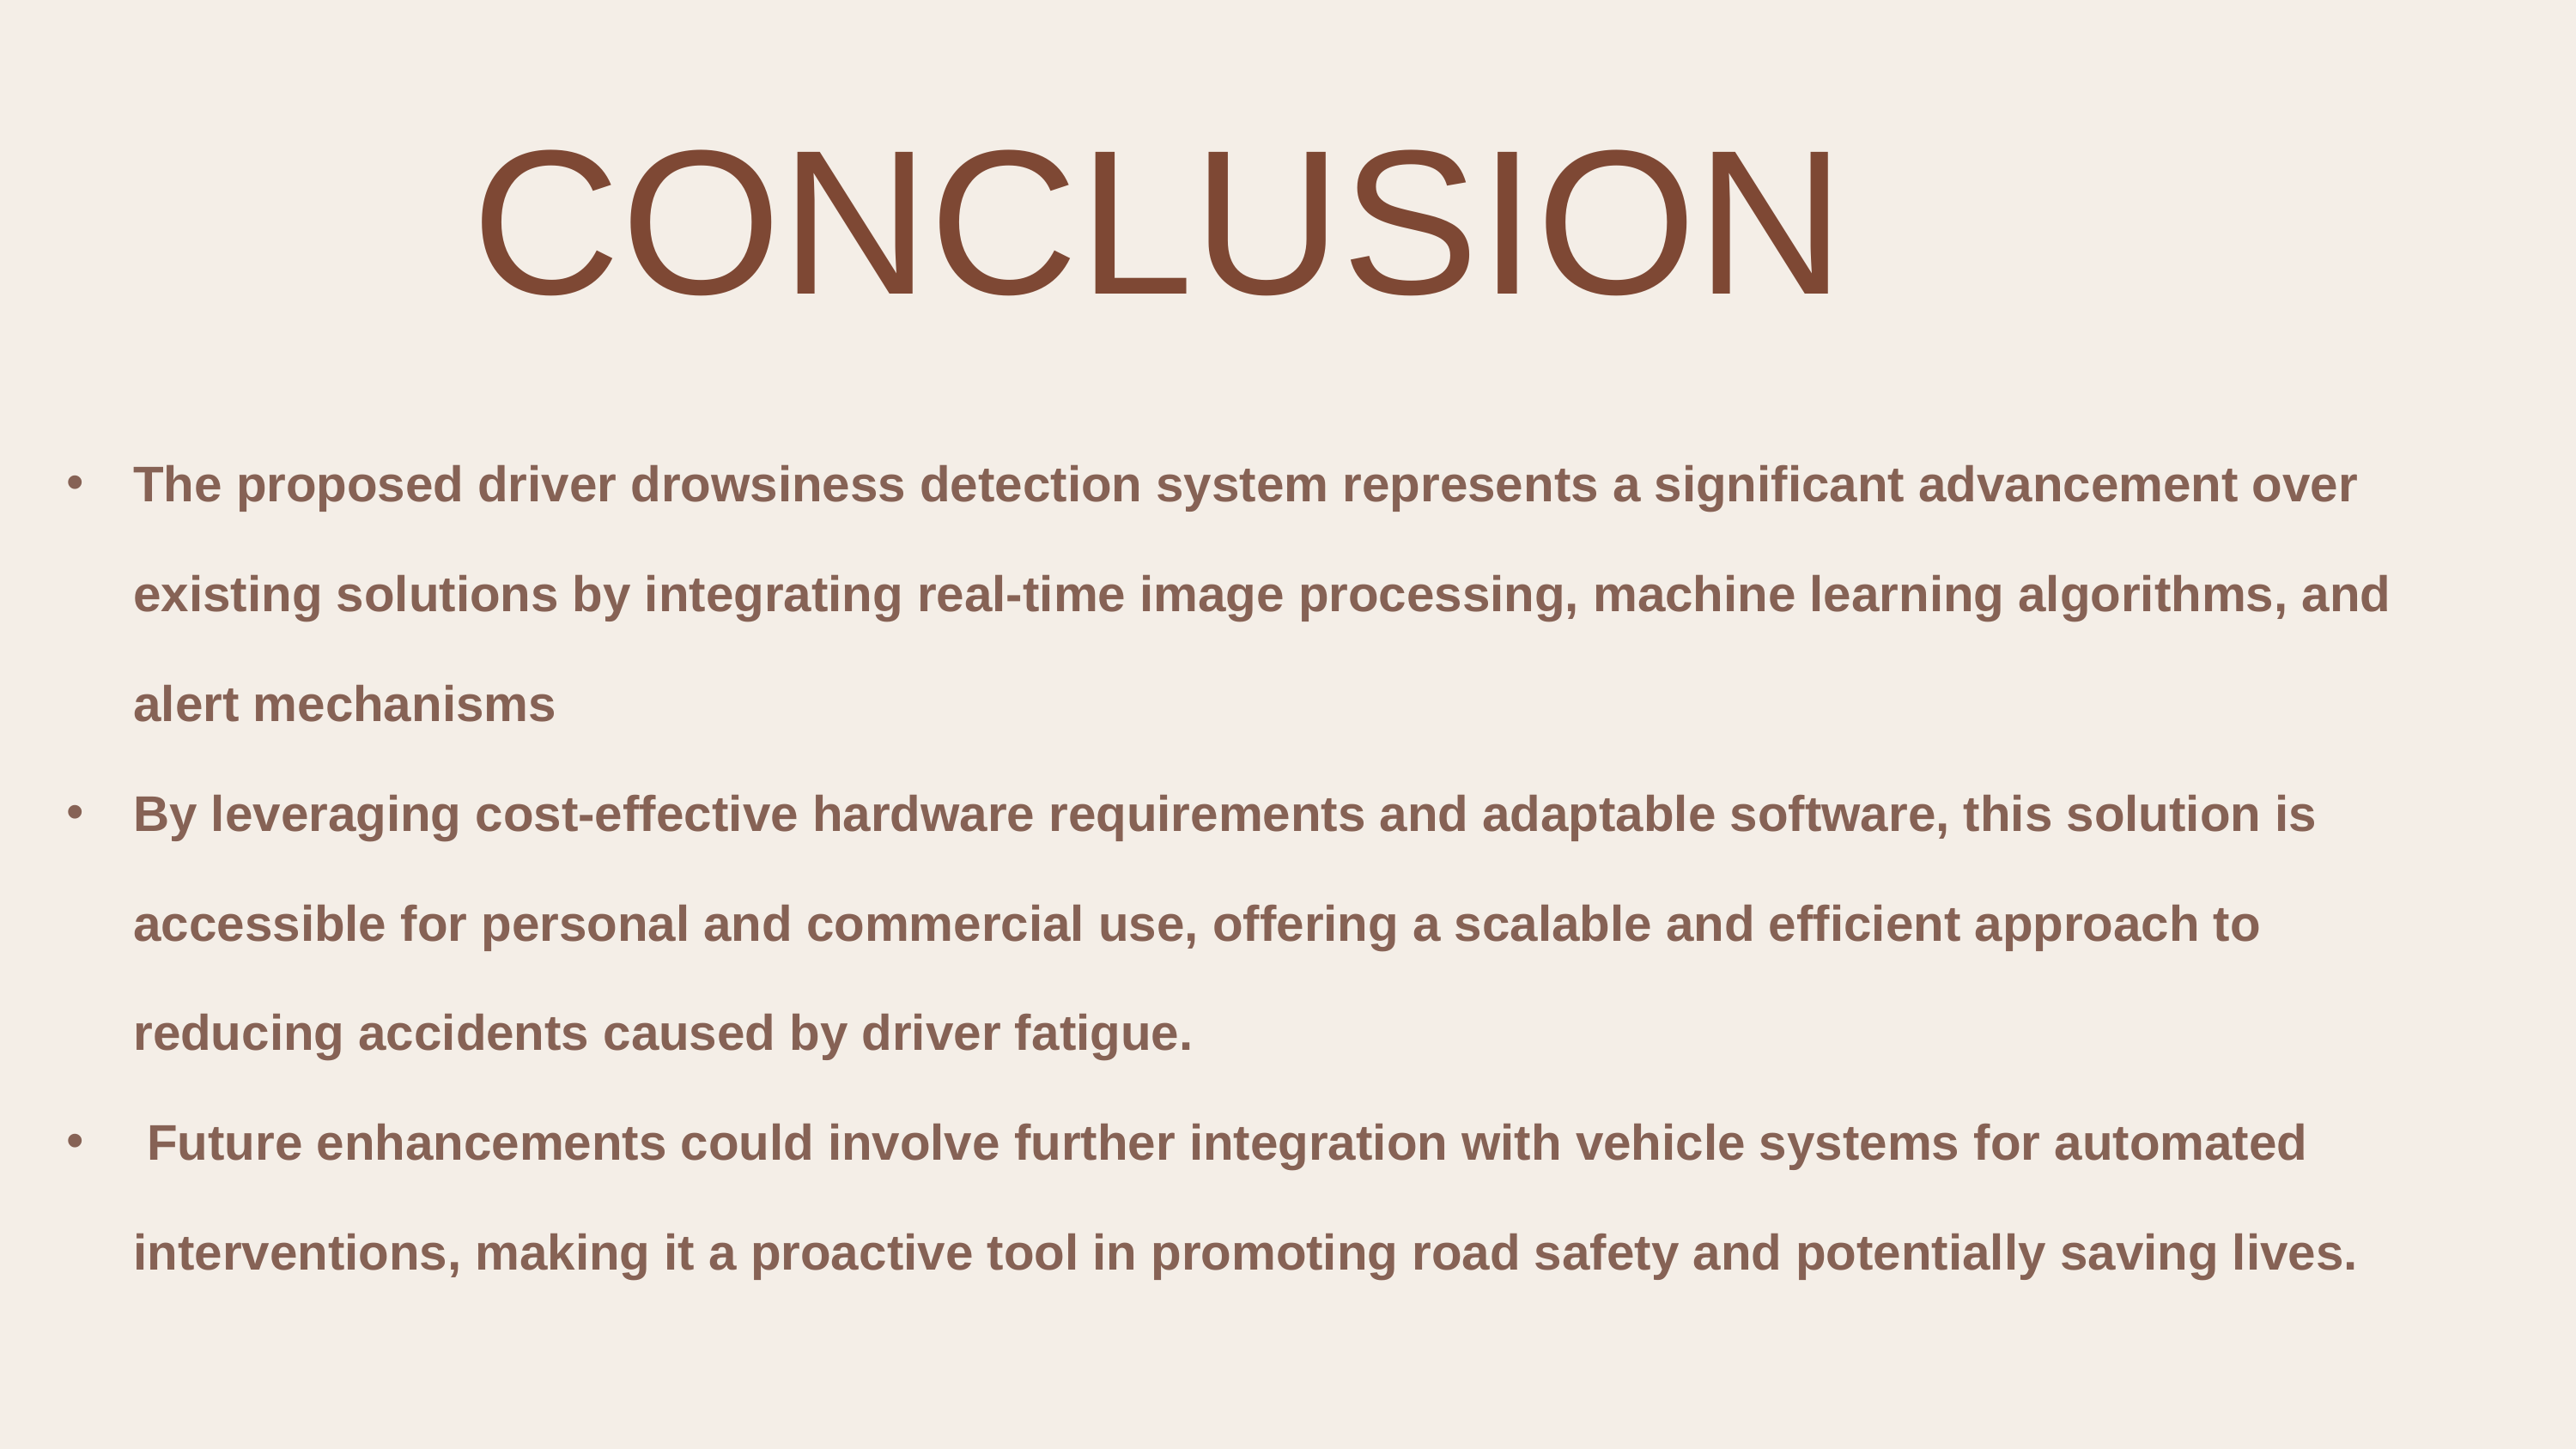

CONCLUSION
The proposed driver drowsiness detection system represents a significant advancement over existing solutions by integrating real-time image processing, machine learning algorithms, and alert mechanisms
By leveraging cost-effective hardware requirements and adaptable software, this solution is accessible for personal and commercial use, offering a scalable and efficient approach to reducing accidents caused by driver fatigue.
 Future enhancements could involve further integration with vehicle systems for automated interventions, making it a proactive tool in promoting road safety and potentially saving lives.